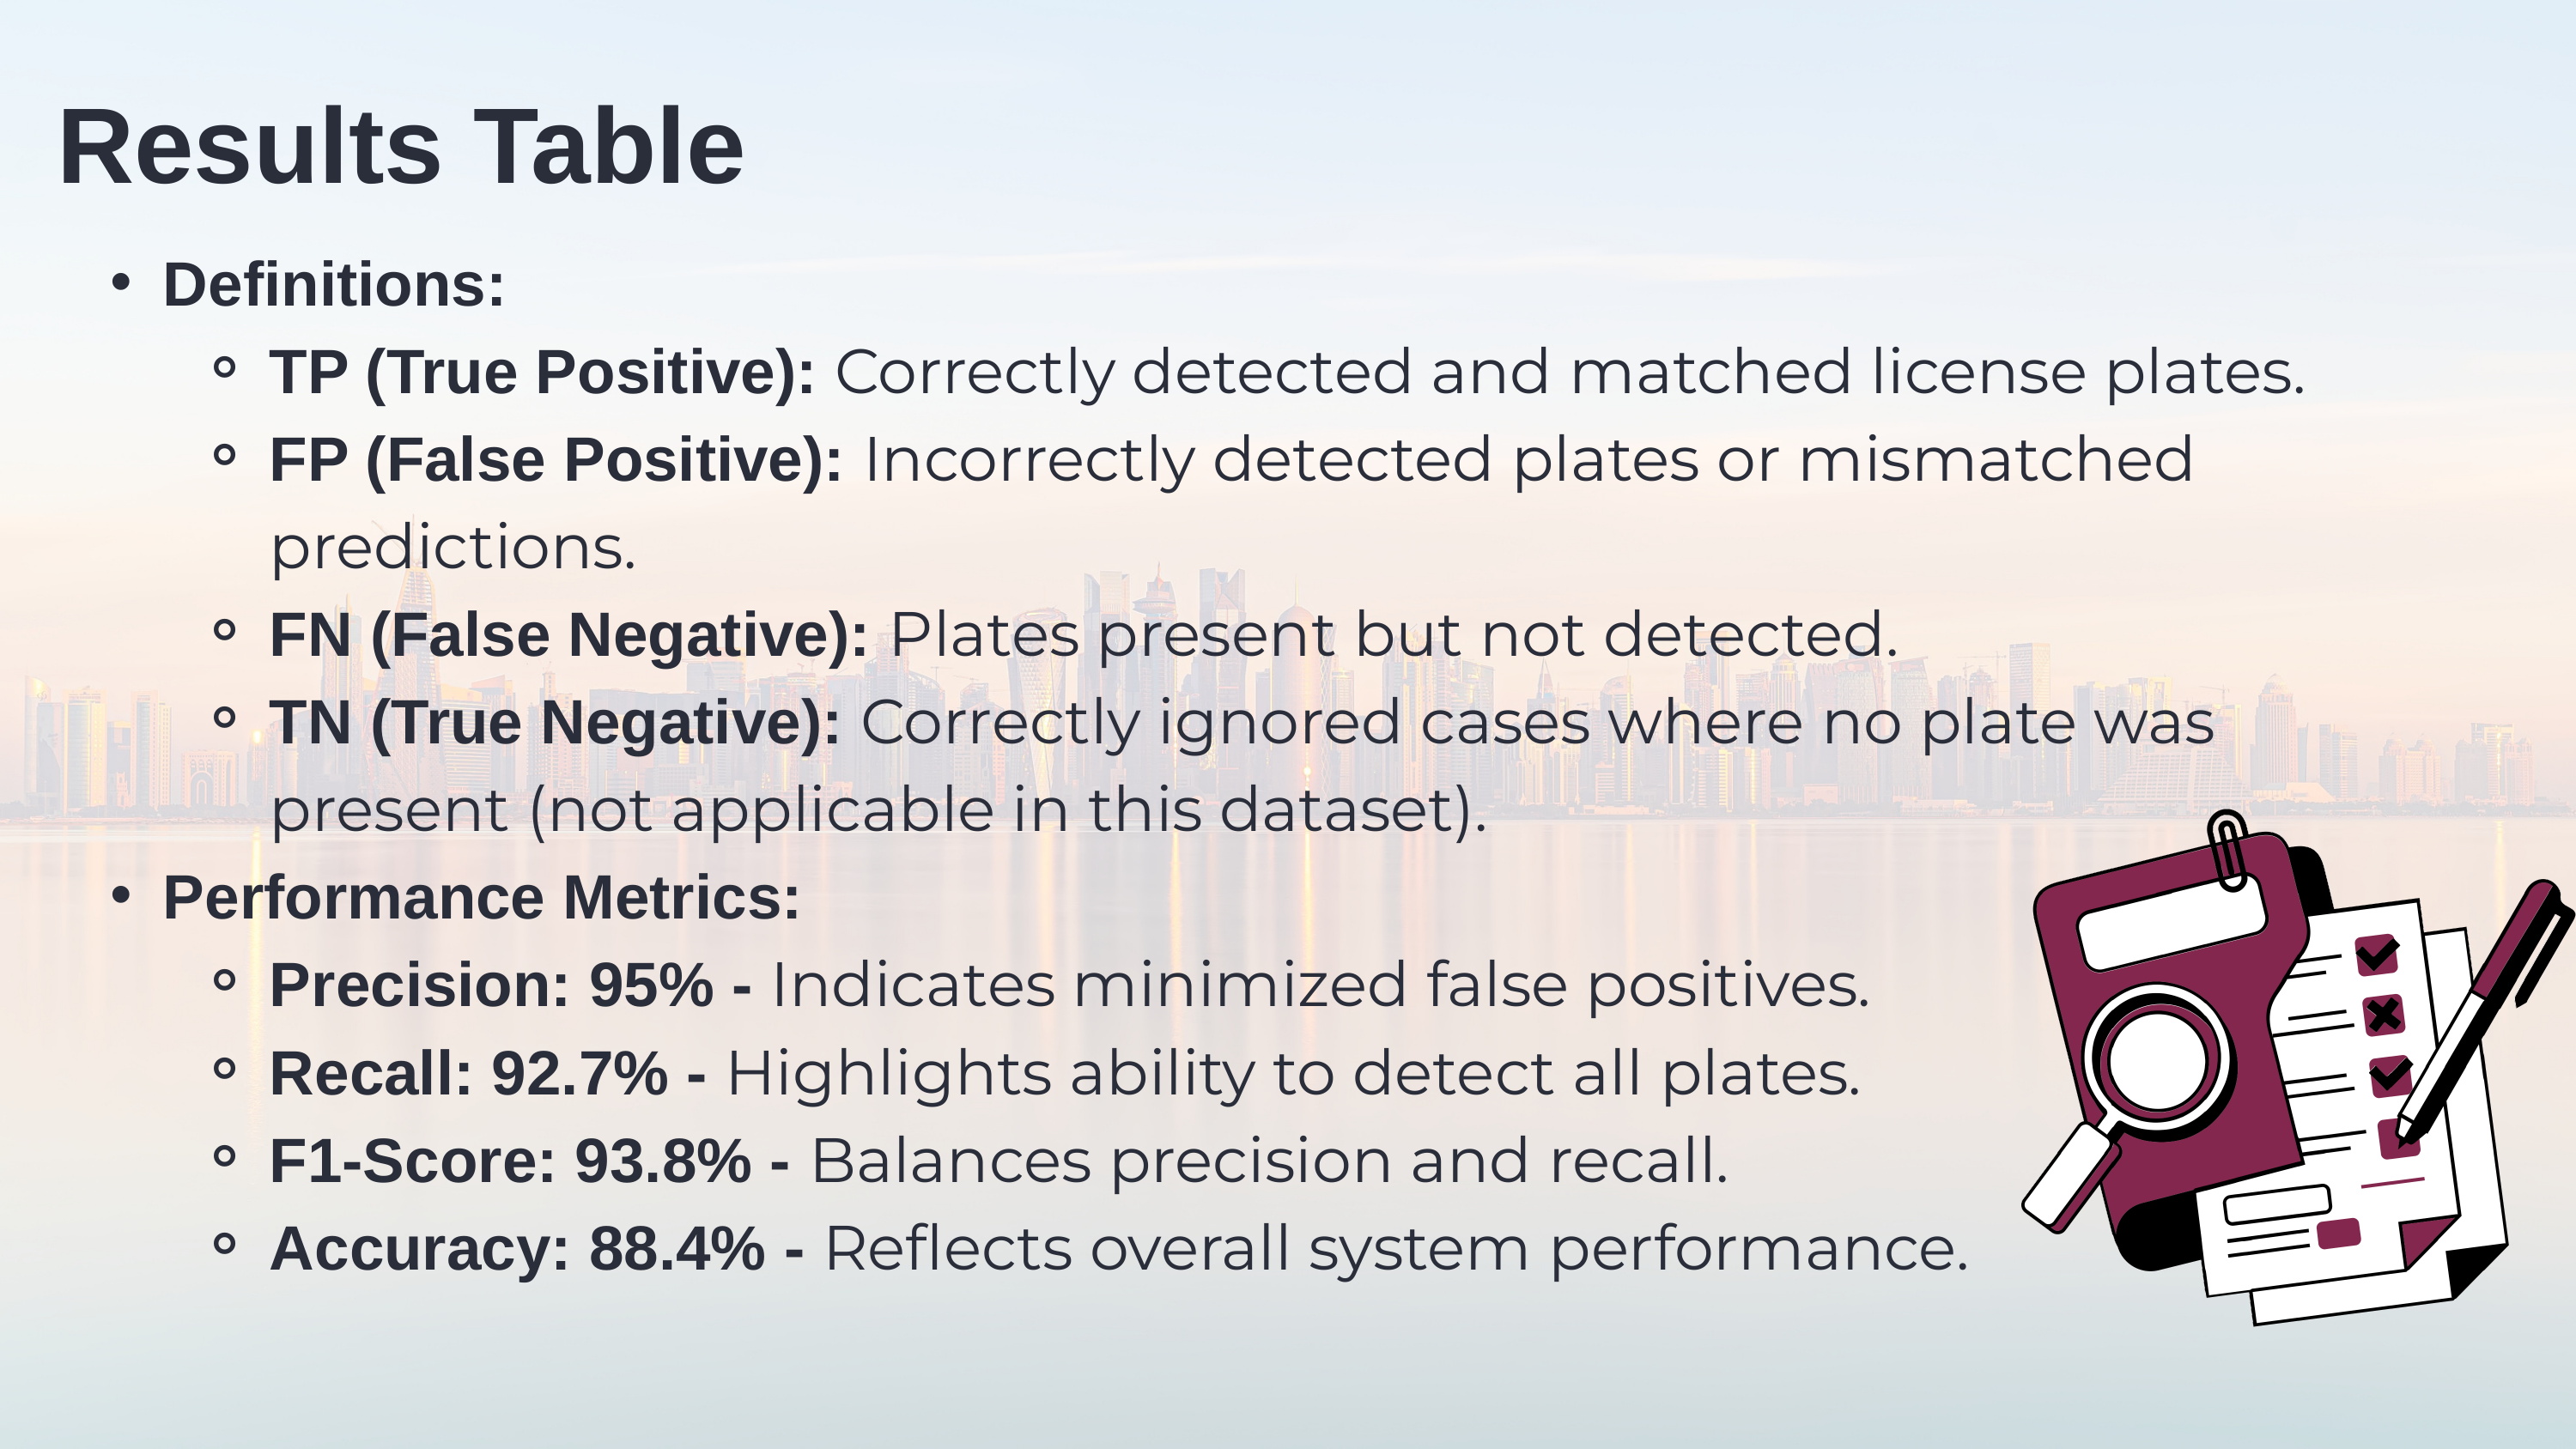

Results Table
Definitions:
TP (True Positive): Correctly detected and matched license plates.
FP (False Positive): Incorrectly detected plates or mismatched predictions.
FN (False Negative): Plates present but not detected.
TN (True Negative): Correctly ignored cases where no plate was present (not applicable in this dataset).
Performance Metrics:
Precision: 95% - Indicates minimized false positives.
Recall: 92.7% - Highlights ability to detect all plates.
F1-Score: 93.8% - Balances precision and recall.
Accuracy: 88.4% - Reflects overall system performance.